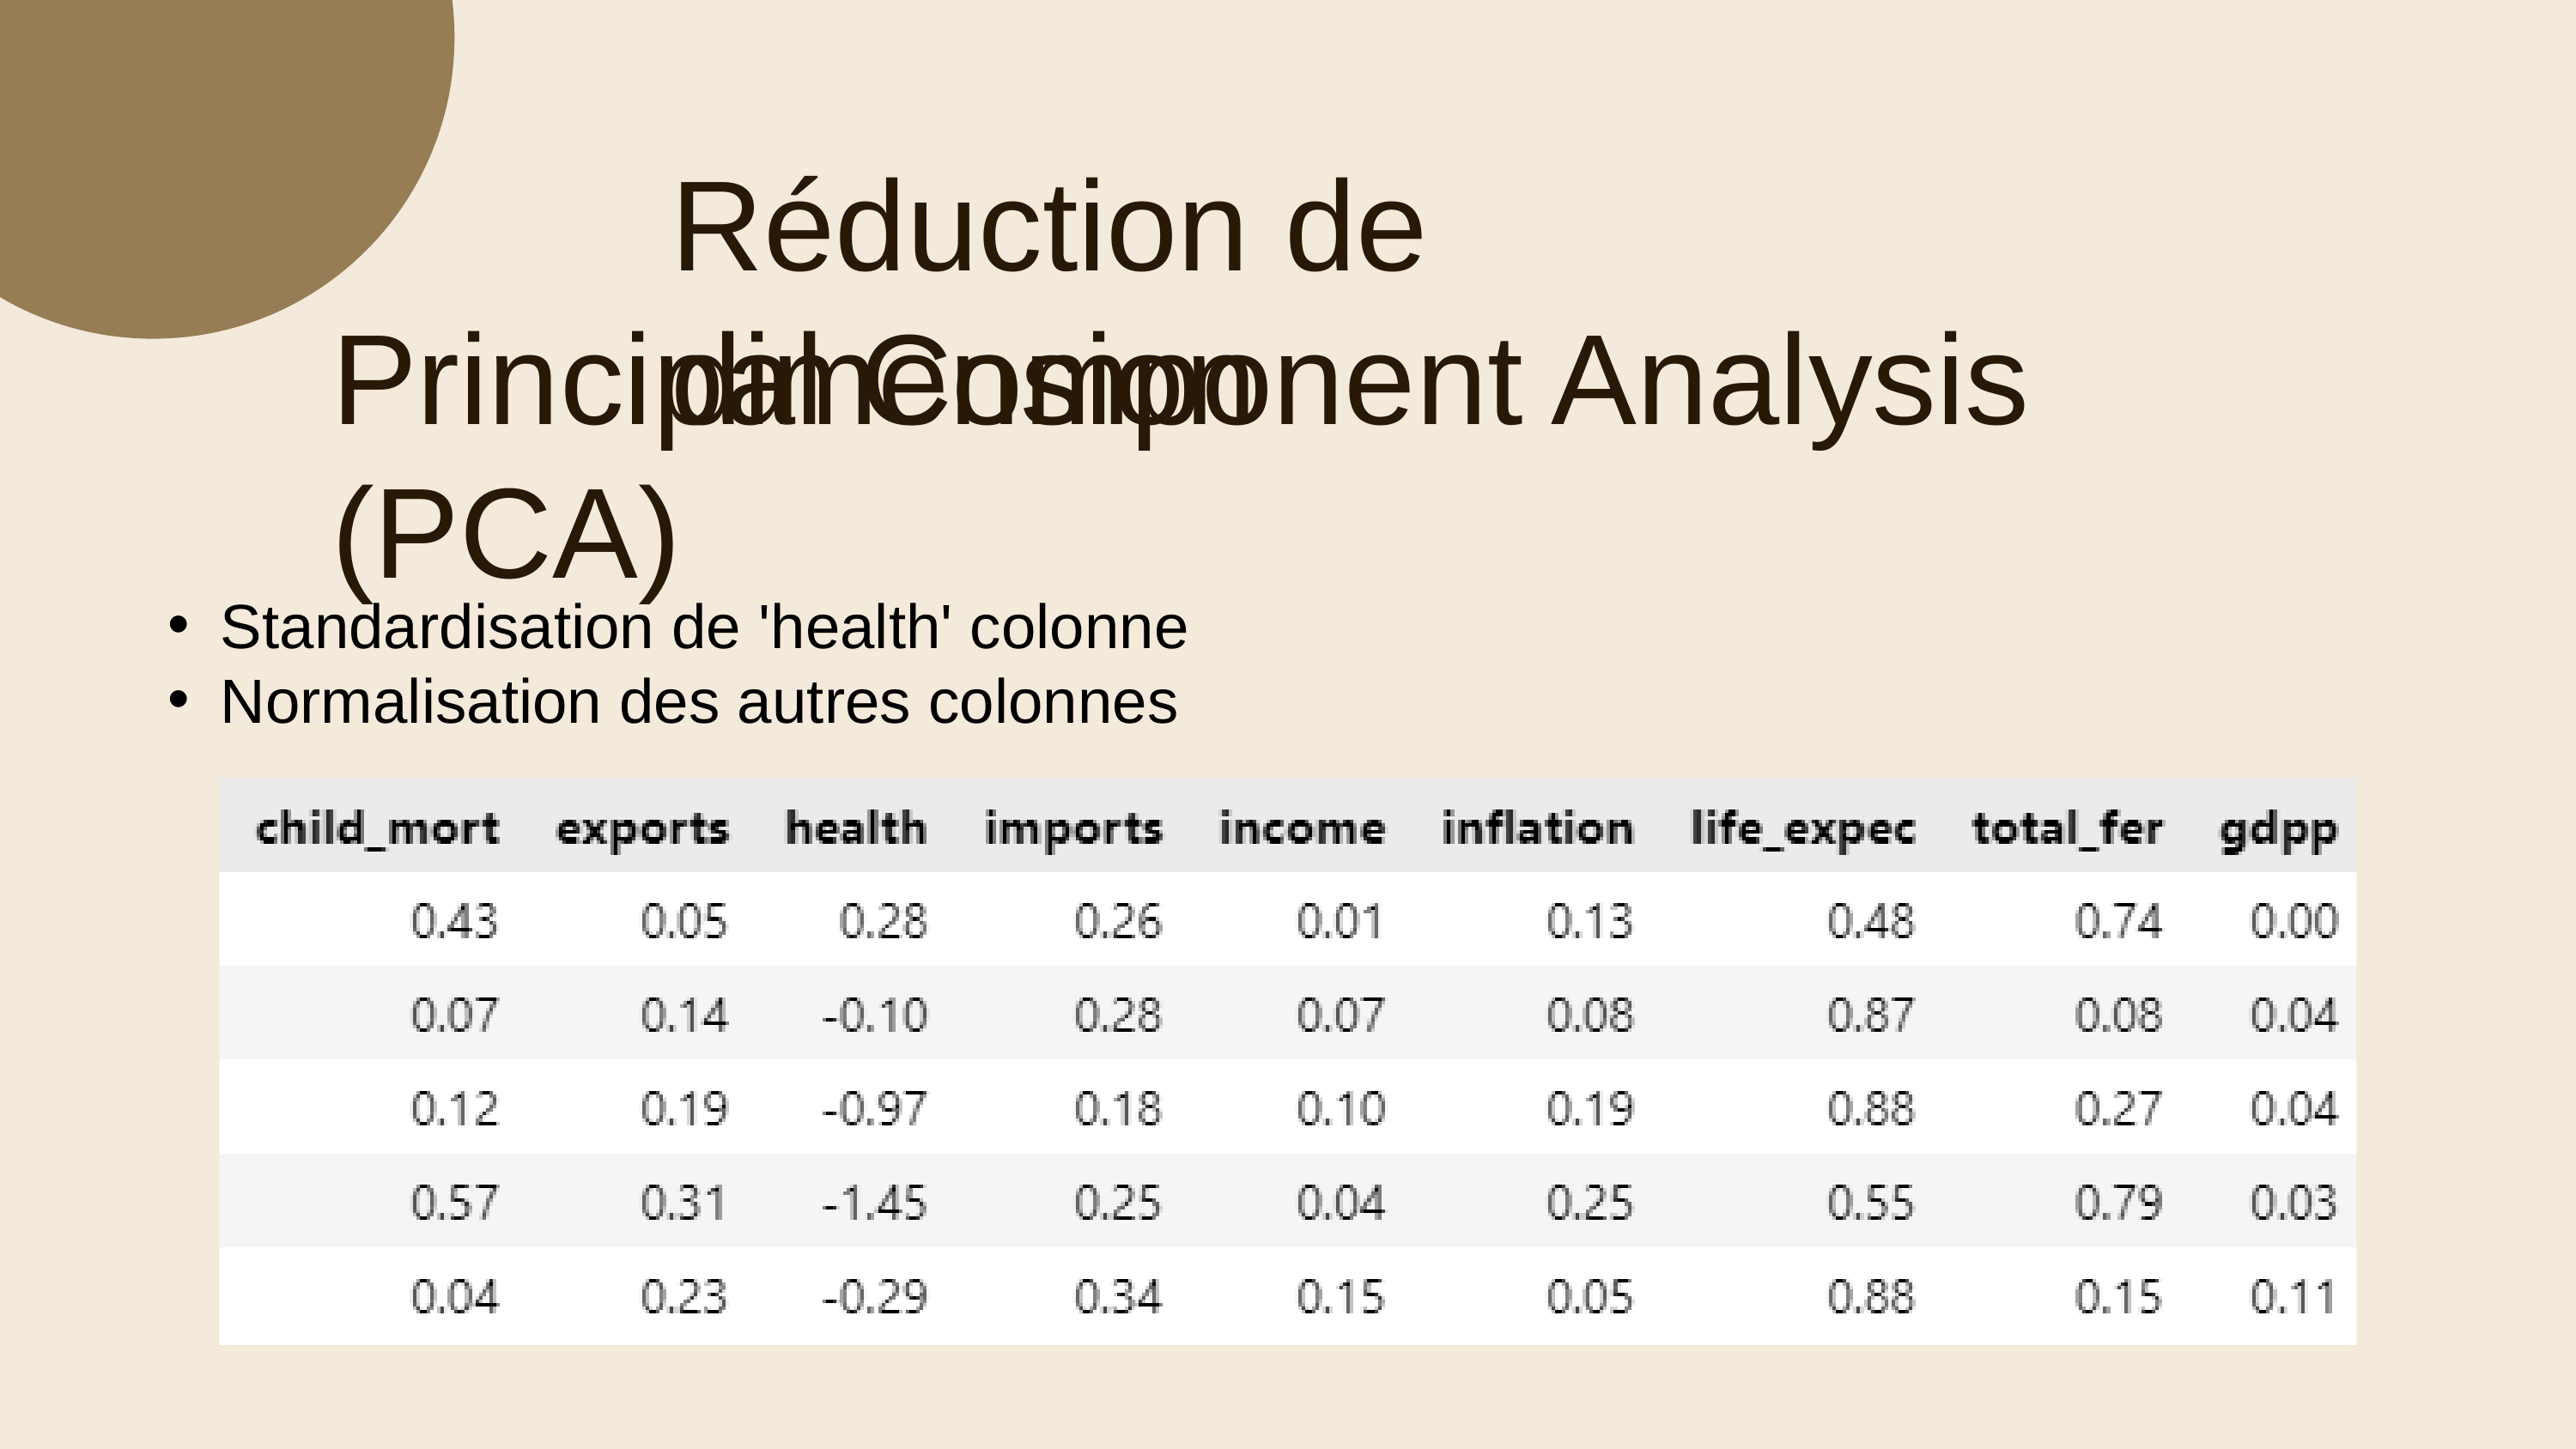

Réduction de dimension
Principal Component Analysis (PCA)
Standardisation de 'health' colonne
Normalisation des autres colonnes